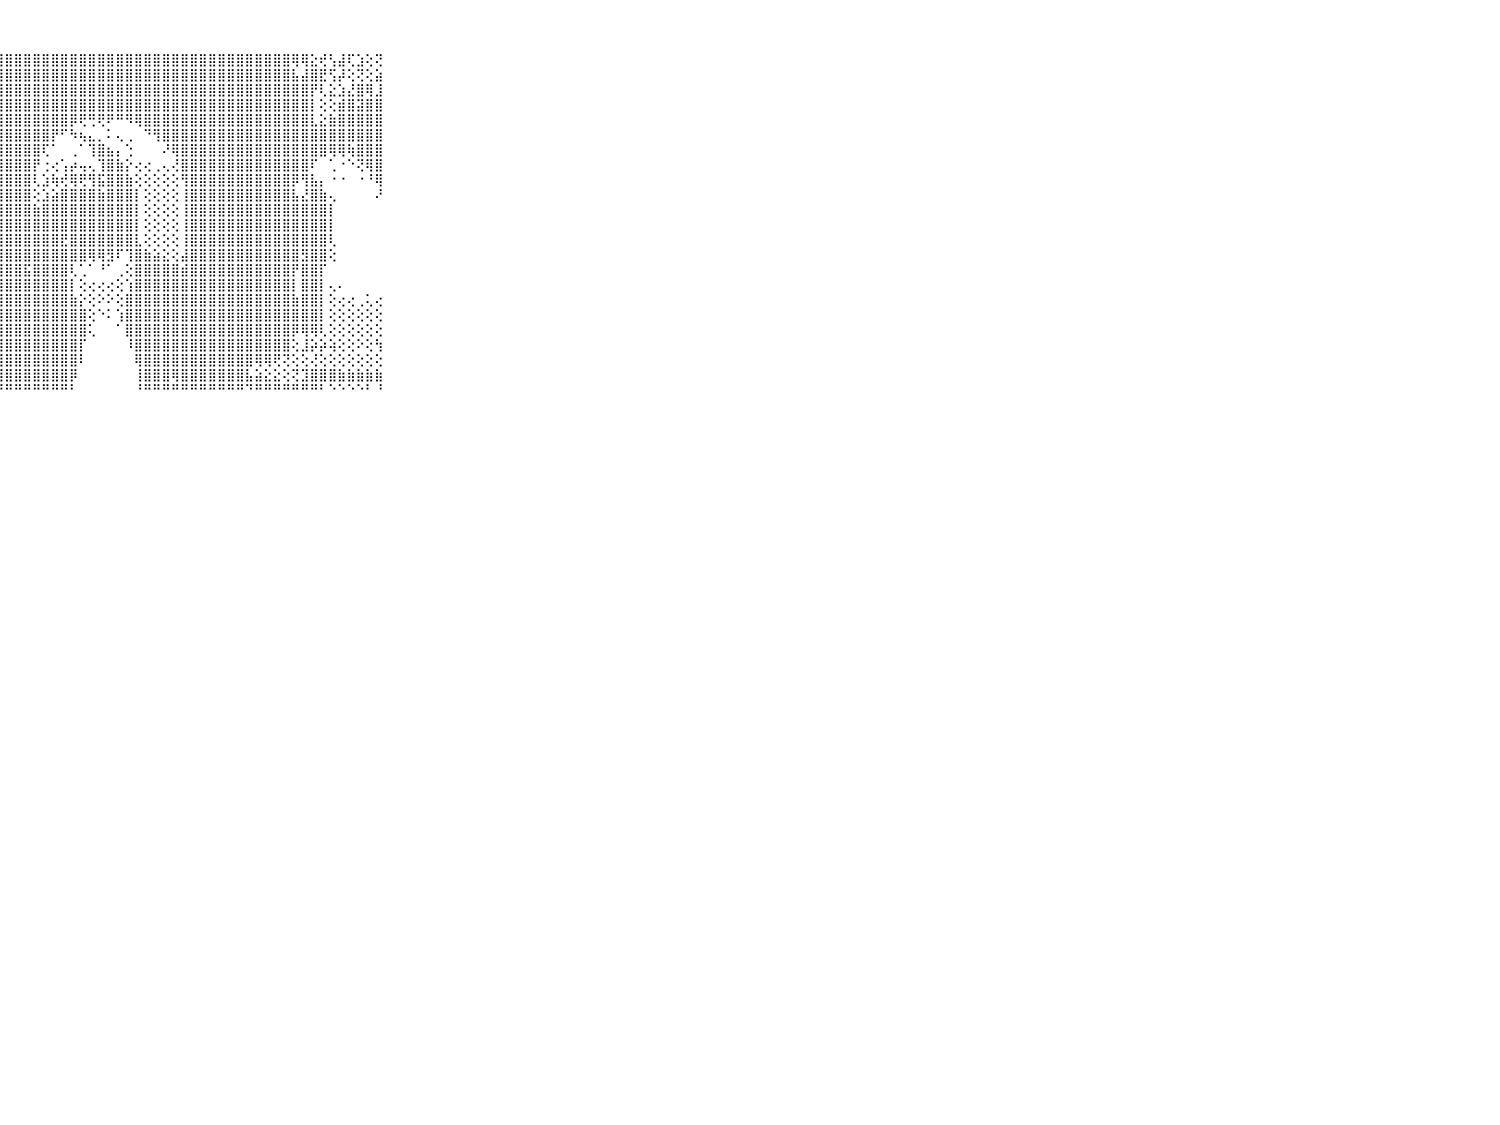

⠀⠀⠀⠀⠀⠀⠀⠀⠀⠀⠀⣿⣿⣿⣿⣿⣿⣿⣿⣿⣿⣿⣿⣿⣿⣿⣿⣿⣿⣿⣿⣿⣿⣿⣿⣿⣿⣿⣿⣿⣿⣿⣿⣿⣿⣿⣿⣿⣿⣿⣿⣿⣿⣿⣿⣿⣿⣿⣿⢿⢿⣕⢞⢣⣼⢏⣱⢕⢝⠀⠀⠀⠀⠀⠀⠀⠀⠀⠀⠀⠀
⠀⠀⠀⠀⠀⠀⠀⠀⠀⠀⠀⣿⣿⣿⣿⣿⣿⣿⣿⣿⣿⣿⣿⣿⣿⣿⣿⣿⣿⣿⣿⣿⣿⣿⣿⣿⣿⣿⣿⣿⣿⣿⣿⣿⣿⣿⣿⣿⣿⣿⣿⣿⣿⣿⣿⣿⣿⣿⣿⣧⣼⣿⣟⢫⡼⢕⢝⢕⣵⠀⠀⠀⠀⠀⠀⠀⠀⠀⠀⠀⠀
⠀⠀⠀⠀⠀⠀⠀⠀⠀⠀⠀⣿⣿⣿⣿⣿⣿⣿⣿⣿⣿⣿⣿⣿⣿⣿⣿⣿⣿⣿⣿⣿⣿⣿⣿⣿⣿⣿⣿⣿⣿⣿⣿⣿⣿⣿⣿⣿⣿⣿⣿⣿⣿⣿⣿⣿⣿⣿⣿⣿⣿⡟⢇⣕⣱⣜⣿⢿⣸⠀⠀⠀⠀⠀⠀⠀⠀⠀⠀⠀⠀
⠀⠀⠀⠀⠀⠀⠀⠀⠀⠀⠀⣿⣿⣿⣿⣿⣿⣿⣿⣿⣿⣿⣿⣿⣿⣿⣿⣿⣿⣿⣿⣿⣿⣿⣿⣿⣿⣿⣿⣿⣿⣿⣿⣿⣿⣿⣿⣿⣿⣿⣿⣿⣿⣿⣿⣿⣿⣿⣿⣿⣿⡇⢕⢕⣾⣿⣽⣿⣿⠀⠀⠀⠀⠀⠀⠀⠀⠀⠀⠀⠀
⠀⠀⠀⠀⠀⠀⠀⠀⠀⠀⠀⣿⣿⣿⣿⣿⣿⣿⣿⣿⣿⣿⣿⣿⣿⣿⣿⣿⣿⣿⣿⣿⣿⣿⣿⡿⢟⢛⢟⠟⠛⠻⢿⣿⣿⣿⣿⣿⣿⣿⣿⣿⣿⣿⣿⣿⣿⣿⣿⣿⣿⣇⣕⣷⣿⣿⣿⣿⣿⠀⠀⠀⠀⠀⠀⠀⠀⠀⠀⠀⠀
⠀⠀⠀⠀⠀⠀⠀⠀⠀⠀⠀⣿⣿⣿⣿⣿⣿⣿⣿⣿⣿⣿⣿⣿⣿⣿⣿⣿⣿⣿⣿⣿⣿⡟⠋⠳⢦⣄⡀⠅⢄⢀⠀⠙⢻⣿⣿⣿⣿⣿⣿⣿⣿⣿⣿⣿⣿⣿⣿⣿⣿⣿⣿⣿⣿⣿⣿⣿⣿⠀⠀⠀⠀⠀⠀⠀⠀⠀⠀⠀⠀
⠀⠀⠀⠀⠀⠀⠀⠀⠀⠀⠀⣿⣿⣿⣿⣿⣿⣿⣿⣿⣿⣿⣿⣿⣿⣿⣿⣿⣿⣿⣿⣿⢏⠁⠀⢀⠁⢹⣿⣦⡄⢑⠀⠀⠀⠜⢿⣿⣿⣿⣿⣿⣿⣿⣿⣿⣿⣿⣿⣿⣿⣿⣿⢿⢿⢷⣿⣿⣿⠀⠀⠀⠀⠀⠀⠀⠀⠀⠀⠀⠀
⠀⠀⠀⠀⠀⠀⠀⠀⠀⠀⠀⣿⣿⣿⣿⣿⣿⣿⣿⣿⣿⣿⣿⣿⣿⣿⣿⣿⣿⣿⣿⡟⢐⢔⢡⡴⢤⢄⢹⣿⣷⡕⢔⢔⢀⢄⢜⣿⣿⣿⣿⣿⣿⣿⣿⣿⣿⣿⣿⣿⣿⠏⠀⢁⠐⠑⢝⢿⣿⠀⠀⠀⠀⠀⠀⠀⠀⠀⠀⠀⠀
⠀⠀⠀⠀⠀⠀⠀⠀⠀⠀⠀⣿⣿⣿⣿⣿⣿⣿⣿⣿⣿⣿⣿⣿⣿⣿⣿⣿⣿⣿⣿⢇⣱⢷⢞⢿⢟⢻⣯⣿⣿⣷⢕⢕⢕⢕⢕⢻⣿⣿⣿⣿⣿⣿⣿⣿⣿⣿⣿⡿⢻⣧⡄⠐⠐⠀⠐⠘⢿⠀⠀⠀⠀⠀⠀⠀⠀⠀⠀⠀⠀
⠀⠀⠀⠀⠀⠀⠀⠀⠀⠀⠀⣿⣿⣿⣿⣿⣿⣿⣿⣿⣿⣿⣿⣿⣿⣿⣿⣿⣿⣿⣿⢕⣱⣵⣿⣿⣿⣿⣷⣿⣿⣿⡇⢕⢕⢕⢕⢸⣿⣿⣿⣿⣿⣿⣿⣿⣿⣿⣿⣧⣜⣿⣷⢄⠀⠀⠀⠀⠜⠀⠀⠀⠀⠀⠀⠀⠀⠀⠀⠀⠀
⠀⠀⠀⠀⠀⠀⠀⠀⠀⠀⠀⢿⣿⣿⣿⣿⣿⣿⣿⣿⣿⣿⣿⣿⣿⣿⣿⣿⣿⣿⣿⣷⣿⣿⣿⣿⣿⣿⣿⣿⣿⣿⡇⢕⢕⢕⢕⢸⣿⣿⣿⣿⣿⣿⣿⣿⣿⣿⣿⣿⣿⣿⣿⡇⠀⠀⠀⠀⠀⠀⠀⠀⠀⠀⠀⠀⠀⠀⠀⠀⠀
⠀⠀⠀⠀⠀⠀⠀⠀⠀⠀⠀⢹⣿⣿⣿⣿⣿⣿⣿⣿⣿⣿⣿⣿⣿⣿⣿⣿⣿⣿⣿⣿⣿⣿⣿⣿⣿⣿⣿⣿⣿⣿⡇⢕⢕⢕⢕⢸⣿⣿⣿⣿⣿⣿⣿⣿⣿⣿⣿⣿⣿⣿⣿⡇⠀⠀⠀⠀⠀⠀⠀⠀⠀⠀⠀⠀⠀⠀⠀⠀⠀
⠀⠀⠀⠀⠀⠀⠀⠀⠀⠀⠀⣷⣾⣿⣿⣿⣿⣿⣿⣿⣿⣿⣿⣿⣿⣿⣿⣿⣿⣿⣿⣿⣿⣿⣟⣿⣿⣿⣿⣿⣿⣿⣇⢕⢕⢕⢕⢸⣿⣿⣿⣿⣿⣿⣿⣿⣿⣿⣿⣿⣿⣿⣿⢇⠀⠀⠀⠀⠀⠀⠀⠀⠀⠀⠀⠀⠀⠀⠀⠀⠀
⠀⠀⠀⠀⠀⠀⠀⠀⠀⠀⠀⣿⡿⣿⣿⣿⣿⣯⣿⣿⣿⣿⣿⣿⣿⣿⣿⣿⣿⣿⣿⣿⣿⣿⣿⣿⣿⢿⢿⣻⠏⢹⣿⣷⣵⣕⢕⣼⣿⣿⣿⣿⣿⣿⣿⣿⣿⣿⣿⣿⣻⣿⣿⢕⠀⠀⠀⠀⠀⠀⠀⠀⠀⠀⠀⠀⠀⠀⠀⠀⠀
⠀⠀⠀⠀⠀⠀⠀⠀⠀⠀⠀⣹⣿⣿⣿⣿⣽⣿⣿⣿⣿⣿⣿⣿⣿⣿⣿⣿⣿⣿⣯⣿⣿⣿⣿⢇⢁⠁⠘⠁⢀⢕⣿⣿⣿⣿⣿⣾⣿⣿⣿⣿⣿⣿⣿⣿⣿⣿⣿⡟⣿⣿⡏⠀⠀⠀⠀⠀⠀⠀⠀⠀⠀⠀⠀⠀⠀⠀⠀⠀⠀
⠀⠀⠀⠀⠀⠀⠀⠀⠀⠀⠀⢿⣿⣾⣿⣿⣿⣿⣿⣿⣿⣿⣿⣿⣿⣿⣿⣿⣿⣿⣿⣿⣿⣿⣿⡇⢕⢔⢔⢔⢕⢱⣿⣿⣿⣿⣿⣿⣿⣿⣿⣿⣿⣿⣿⣿⣿⣿⣿⡇⣿⣿⡇⢄⠄⠀⠀⠀⠀⠀⠀⠀⠀⠀⠀⠀⠀⠀⠀⠀⠀
⠀⠀⠀⠀⠀⠀⠀⠀⠀⠀⠀⣿⣿⣿⣿⣿⣿⣿⣿⣿⣿⣿⣿⣿⣿⣿⣿⣿⣿⣿⣿⣿⣿⣿⣿⣷⡕⢕⠕⠕⢕⣿⣿⣿⣿⣿⣿⣿⣿⣿⣿⣿⣿⣿⣿⣿⣿⣿⣿⣷⣿⣿⡇⢕⢔⢔⢀⢅⢔⠀⠀⠀⠀⠀⠀⠀⠀⠀⠀⠀⠀
⠀⠀⠀⠀⠀⠀⠀⠀⠀⠀⠀⣾⣿⣿⣿⣿⣿⣿⣿⣿⣿⣿⣿⣿⣿⣿⣿⣿⣿⣿⣿⣿⣿⣿⣿⣿⣿⢕⠑⠅⢱⣿⣿⣿⣿⣿⣿⣿⣿⣿⣿⣿⣿⣿⣿⣿⣿⣿⣿⣿⣿⣿⡇⢕⢕⢕⢕⢕⢕⠀⠀⠀⠀⠀⠀⠀⠀⠀⠀⠀⠀
⠀⠀⠀⠀⠀⠀⠀⠀⠀⠀⠀⣿⣿⣿⣿⣿⣿⣿⣿⣿⣿⣿⣿⣿⣿⣿⣿⣿⣿⣿⣿⣿⣿⣿⣿⣿⣿⢅⠀⠀⠁⣿⣿⣿⣿⣿⣿⣿⣿⣿⣿⣿⣿⣿⣿⣿⣿⣿⣿⡿⢿⢿⢇⢕⢕⢕⢕⢕⢕⠀⠀⠀⠀⠀⠀⠀⠀⠀⠀⠀⠀
⠀⠀⠀⠀⠀⠀⠀⠀⠀⠀⠀⣿⣿⣿⣿⣿⣿⣿⣿⣿⣿⣿⣿⣿⣿⣿⣿⣿⣿⣿⣿⣿⣿⣿⣿⣿⡏⠀⠀⠀⠀⠸⣿⣿⣿⣿⣿⣿⣿⣿⣿⣿⣿⣿⣿⣿⣿⣿⣿⢕⣸⡵⡵⢵⢕⢕⠕⢕⢳⠀⠀⠀⠀⠀⠀⠀⠀⠀⠀⠀⠀
⠀⠀⠀⠀⠀⠀⠀⠀⠀⠀⠀⣿⣿⣿⣷⣿⣿⣿⣿⣿⣿⣿⣿⣿⣿⣿⣿⣿⣿⣿⣿⣿⣿⣿⣿⣿⠇⠀⠀⠀⠀⠀⢿⣿⣿⣿⣿⣿⣿⣿⣿⣿⣿⣿⣿⢿⢿⢟⢝⢕⢕⢜⢕⢕⢕⢕⢕⢕⢕⠀⠀⠀⠀⠀⠀⠀⠀⠀⠀⠀⠀
⠀⠀⠀⠀⠀⠀⠀⠀⠀⠀⠀⣿⣿⣿⣿⣿⢿⣿⣿⣷⣿⣿⣿⣿⣿⣿⣿⣿⣿⣿⣿⣿⣿⣿⣿⡿⠀⠀⠀⠀⠀⠀⢸⣿⣿⣿⢿⣿⣿⣿⣿⣿⣿⣿⣧⣵⣕⣕⢕⢝⣹⣿⣿⣿⣷⣷⣷⣷⣷⠀⠀⠀⠀⠀⠀⠀⠀⠀⠀⠀⠀
⠀⠀⠀⠀⠀⠀⠀⠀⠀⠀⠀⠛⠛⠛⠛⠛⠛⠙⠛⠛⠛⠛⠋⠛⠛⠛⠛⠛⠛⠛⠛⠛⠛⠛⠛⠃⠀⠀⠀⠀⠀⠀⠘⠛⠛⠛⠛⠛⠛⠛⠛⠛⠛⠛⠙⠛⠛⠛⠛⠛⠛⠛⠃⠑⠑⠑⠑⠃⠘⠀⠀⠀⠀⠀⠀⠀⠀⠀⠀⠀⠀